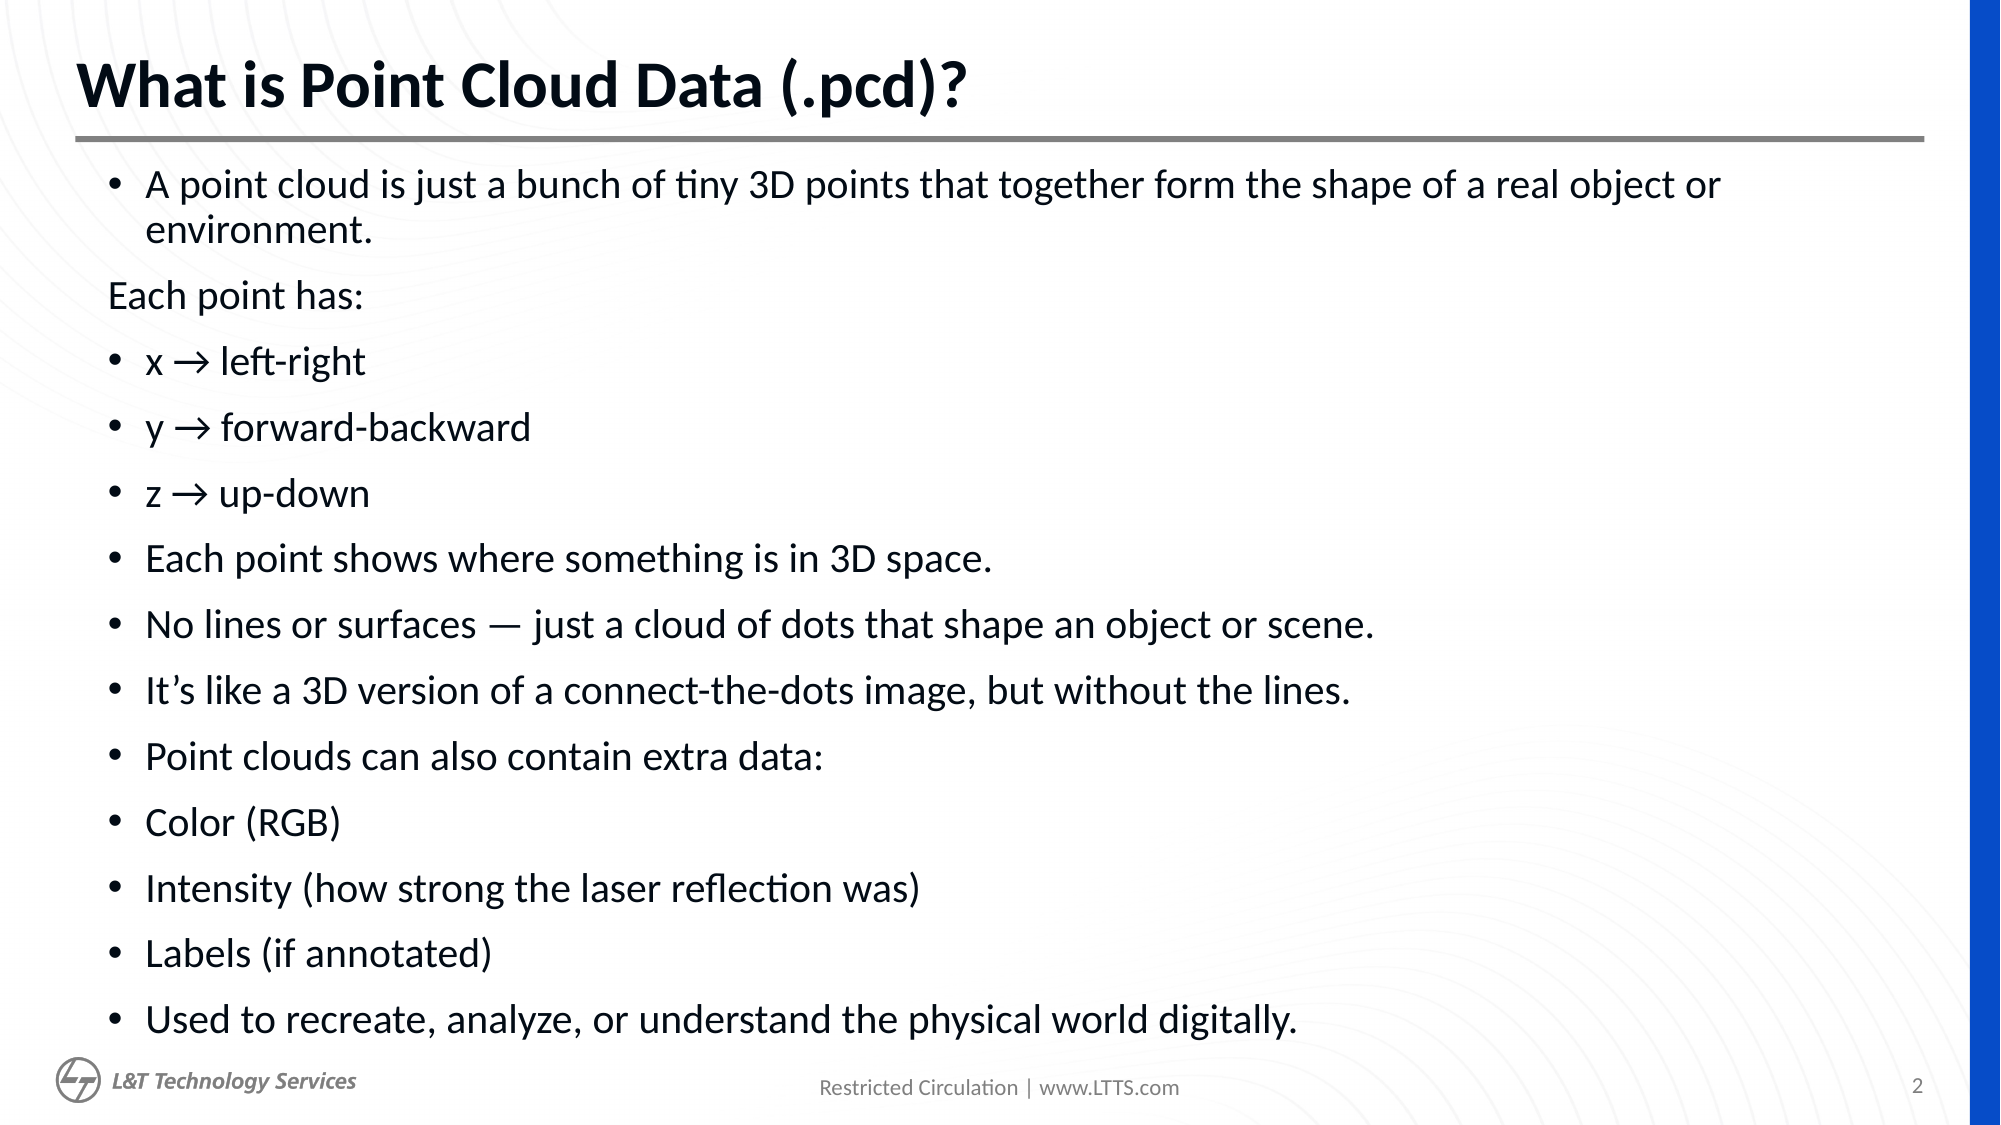

# What is Point Cloud Data (.pcd)?
A point cloud is just a bunch of tiny 3D points that together form the shape of a real object or environment.
Each point has:
x → left-right
y → forward-backward
z → up-down
Each point shows where something is in 3D space.
No lines or surfaces — just a cloud of dots that shape an object or scene.
It’s like a 3D version of a connect-the-dots image, but without the lines.
Point clouds can also contain extra data:
Color (RGB)
Intensity (how strong the laser reflection was)
Labels (if annotated)
Used to recreate, analyze, or understand the physical world digitally.